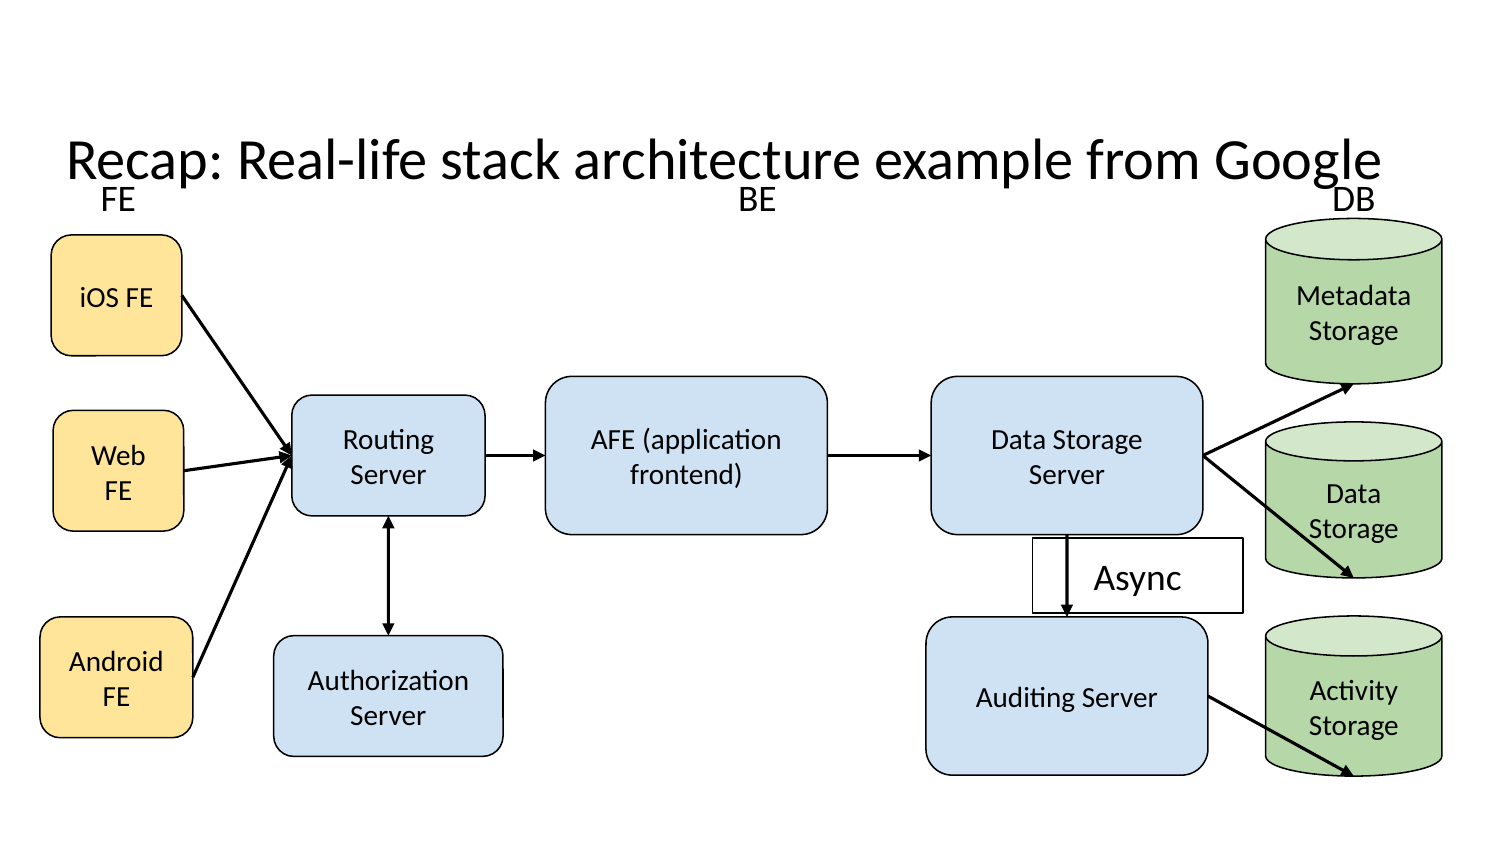

# Recap: Real-life stack architecture example from Google
FE
BE
DB
Metadata Storage
iOS FE
AFE (application frontend)
Data Storage Server
Routing Server
Web FE
Data Storage
Async
Activity Storage
Android FE
Auditing Server
Authorization Server